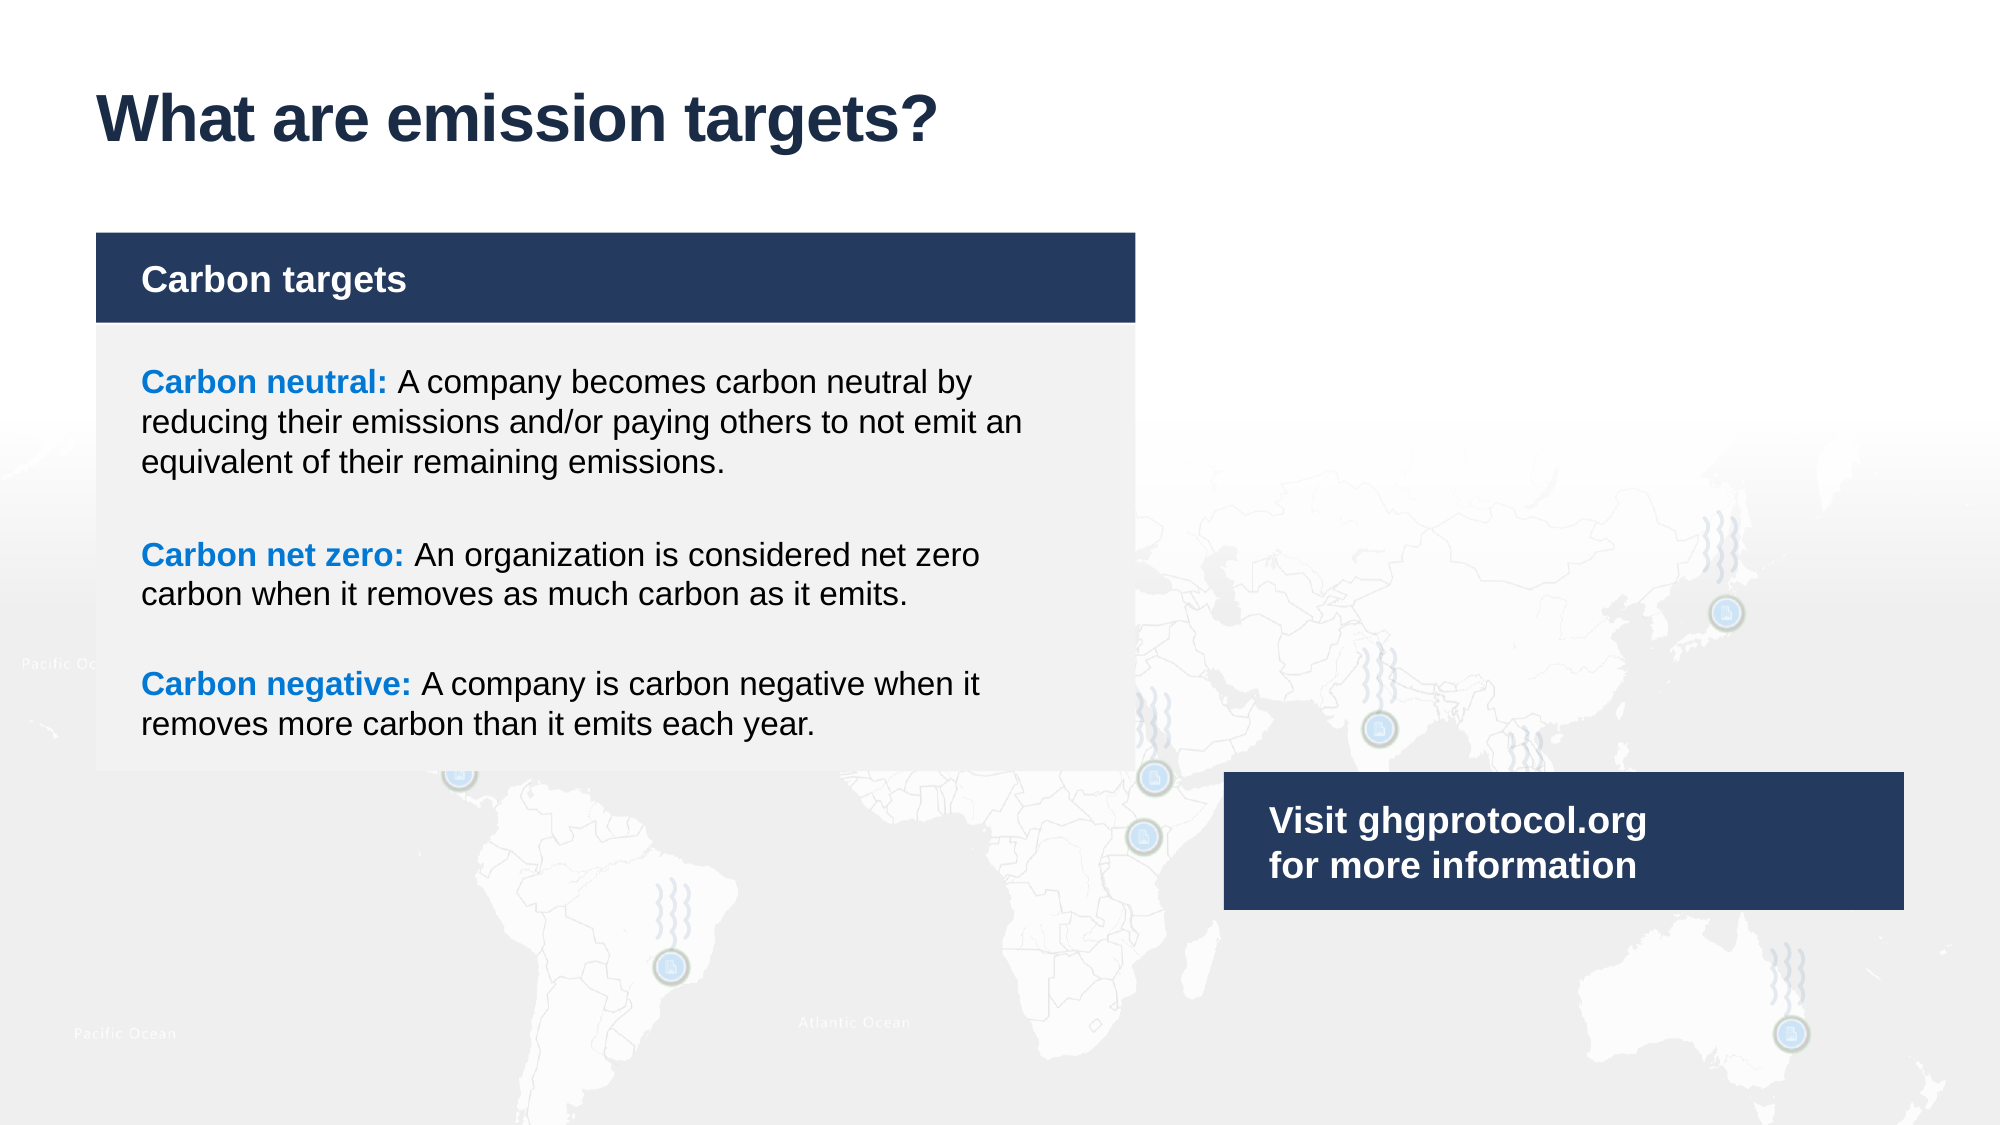

# What are emission targets?
Carbon targets

Carbon neutral: A company becomes carbon neutral by reducing their emissions and/or paying others to not emit an equivalent of their remaining emissions.
Carbon net zero: An organization is considered net zero carbon when it removes as much carbon as it emits.
Carbon negative: A company is carbon negative when it removes more carbon than it emits each year.
Visit ghgprotocol.org
for more information